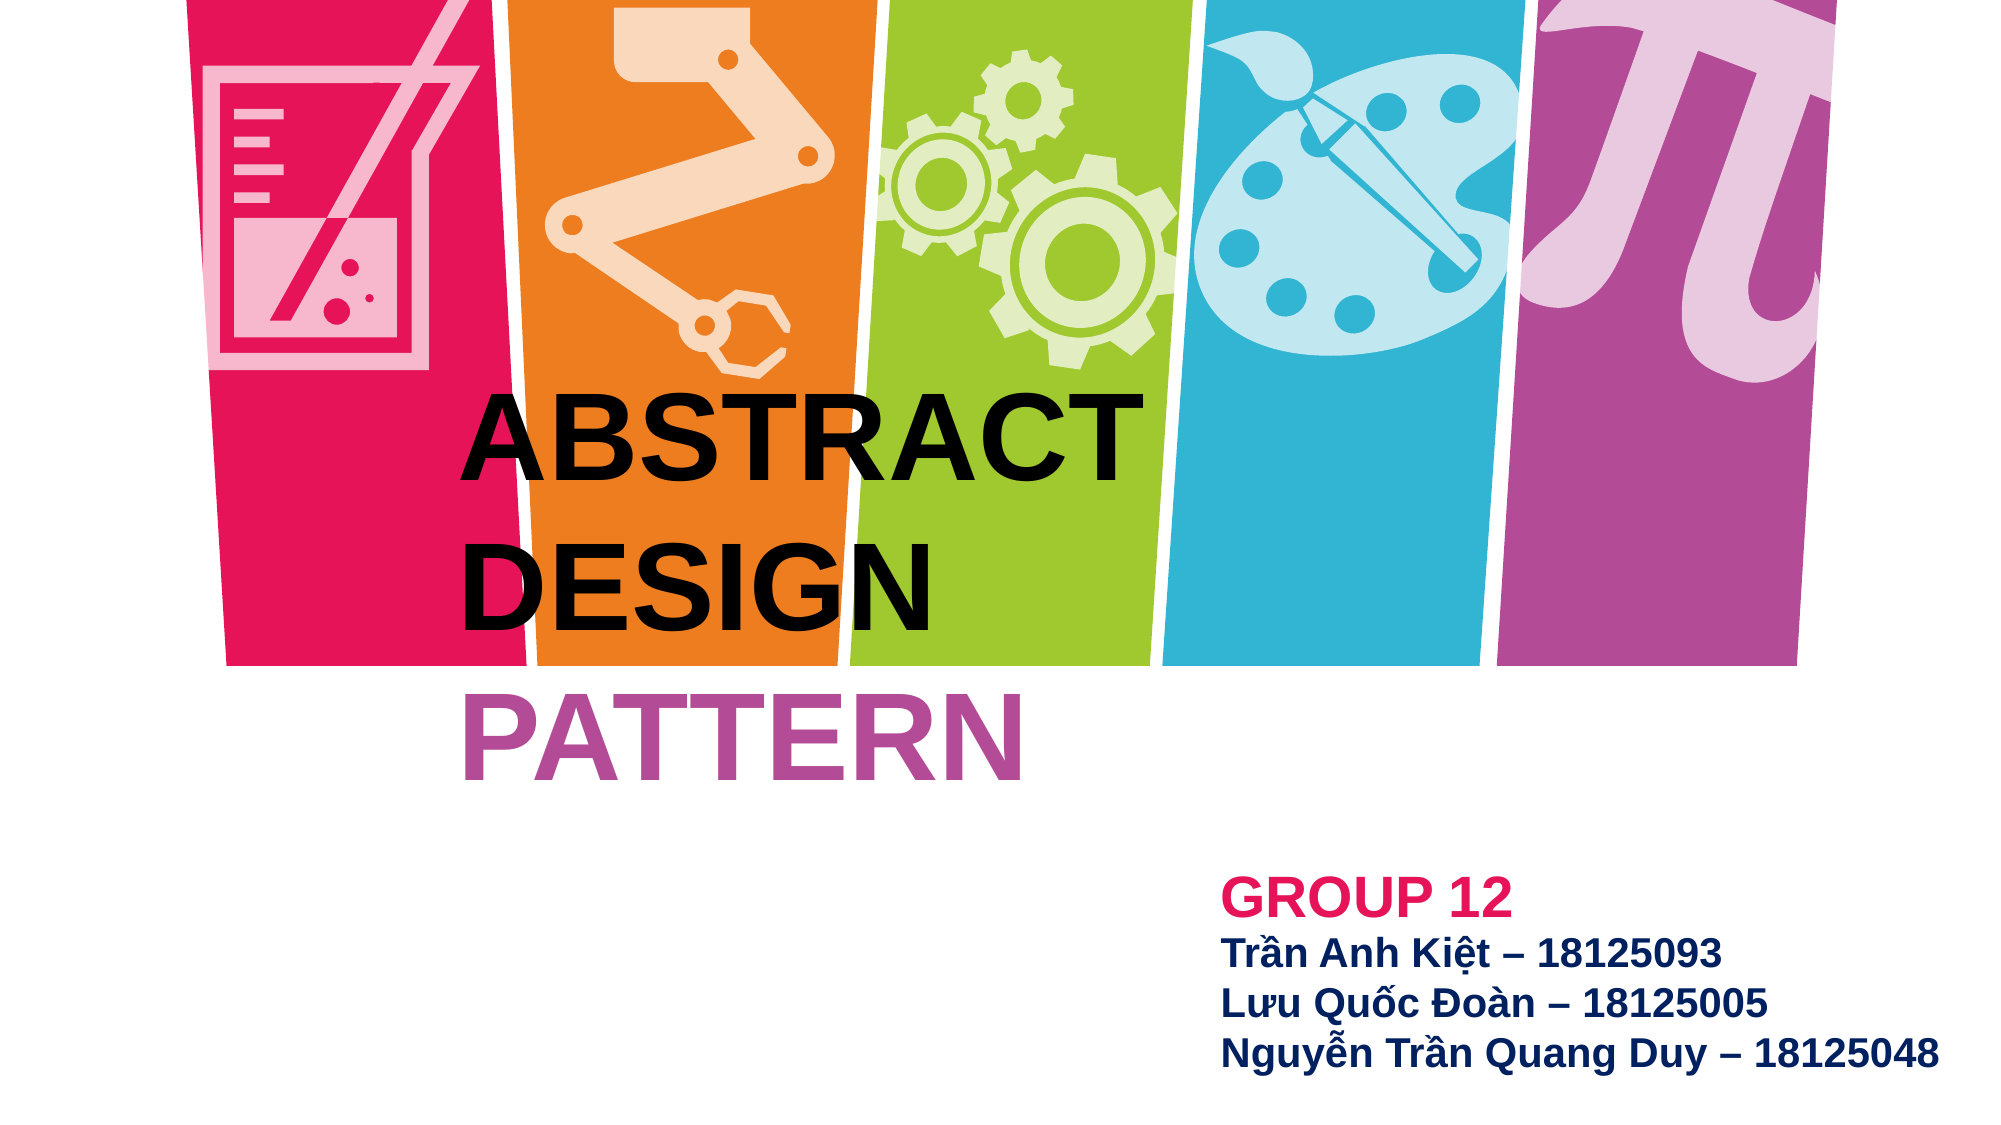

ABSTRACT DESIGN PATTERN
GROUP 12
Trần Anh Kiệt – 18125093
Lưu Quốc Đoàn – 18125005
Nguyễn Trần Quang Duy – 18125048